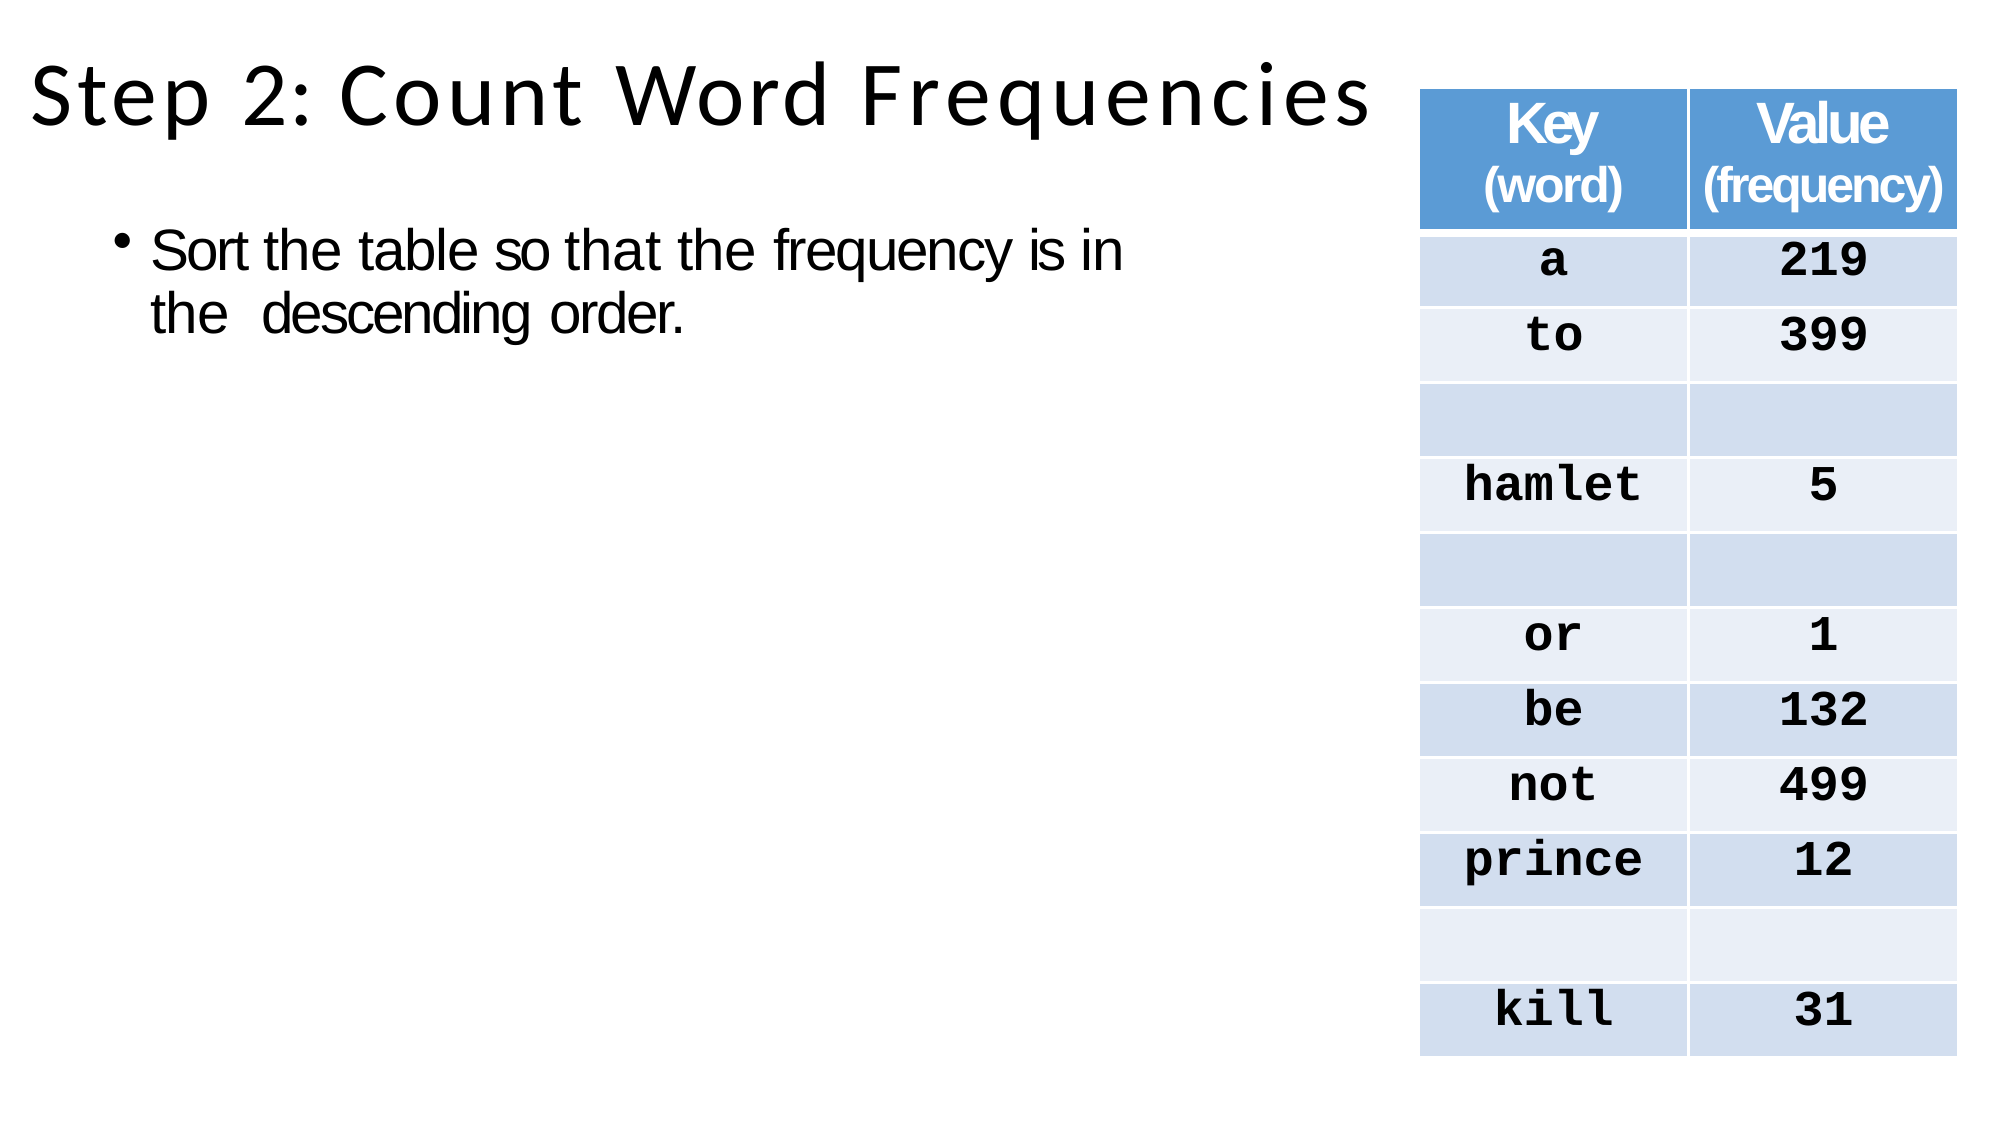

# Step 2: Count Word Frequencies
| Key (word) | Value (frequency) |
| --- | --- |
| a | 219 |
| to | 399 |
|  |  |
| hamlet | 5 |
|  |  |
| or | 1 |
| be | 132 |
| not | 499 |
| prince | 12 |
|  |  |
| kill | 31 |
Sort the table so that the frequency is in the  descending order.